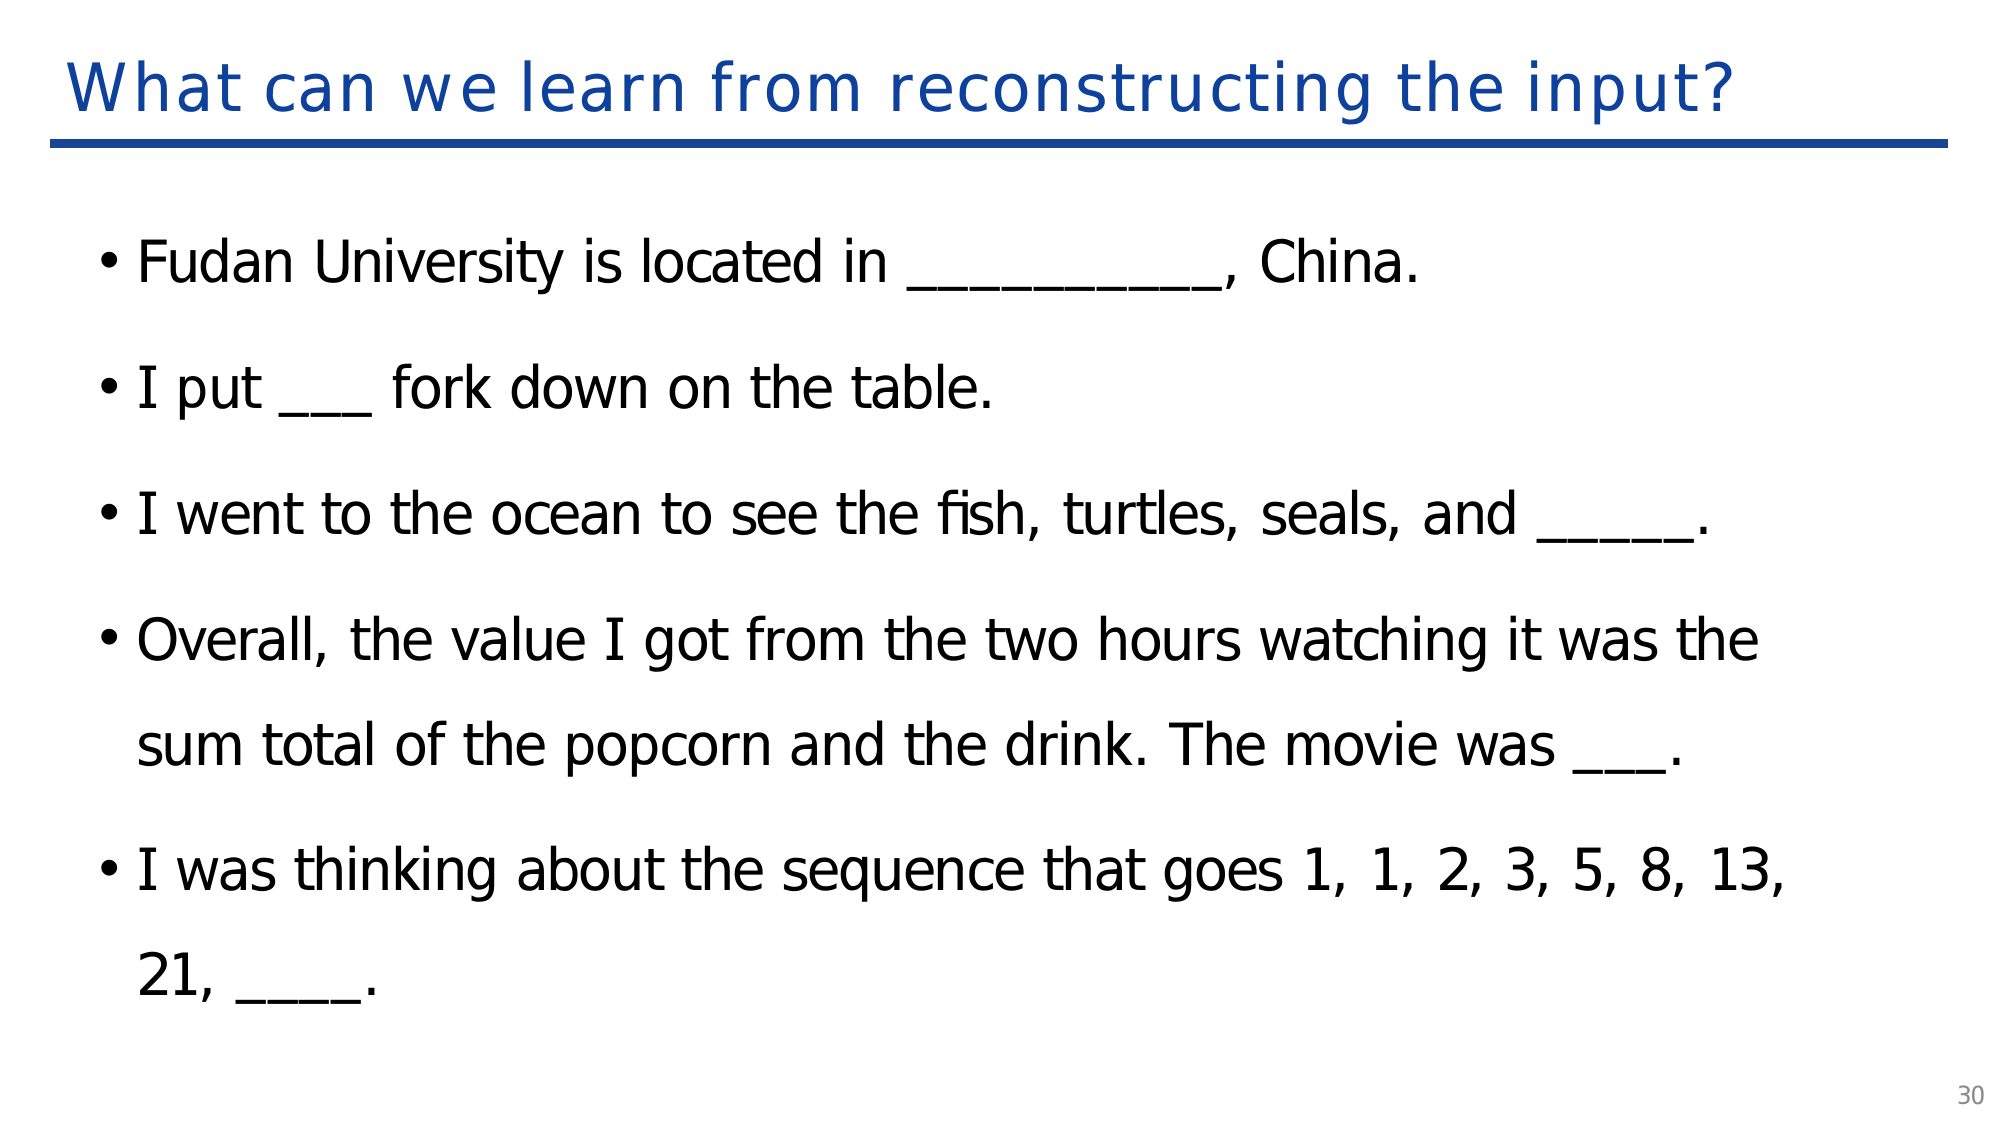

# What can we learn from reconstructing the input?
Fudan University is located in __________, China.
I put ___ fork down on the table.
I went to the ocean to see the fish, turtles, seals, and _____.
Overall, the value I got from the two hours watching it was the sum total of the popcorn and the drink. The movie was ___.
I was thinking about the sequence that goes 1, 1, 2, 3, 5, 8, 13, 21, ____.
30